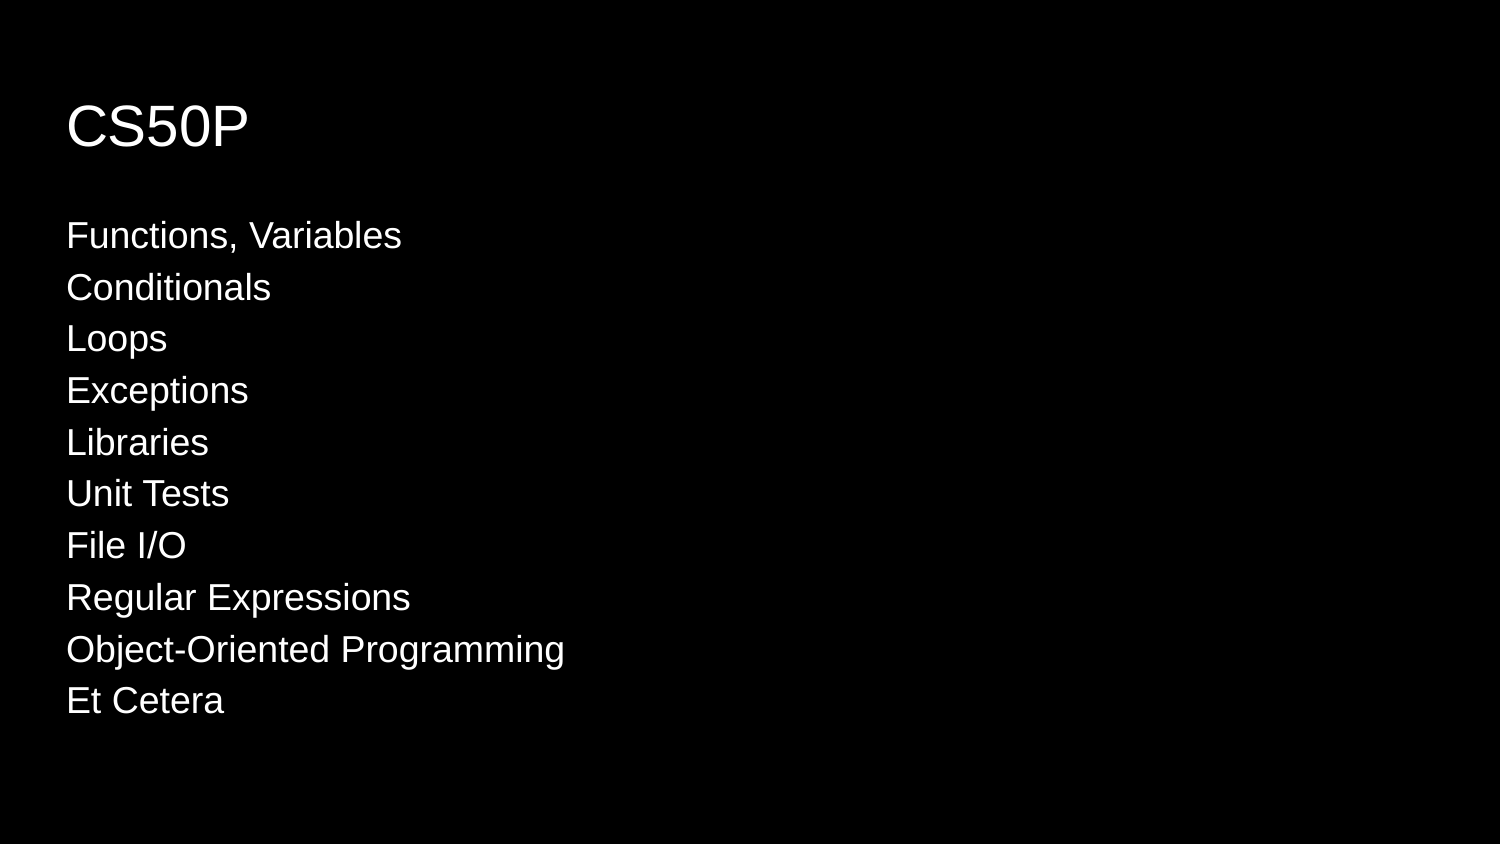

# CS50P
Functions, Variables
Conditionals
Loops
Exceptions
Libraries
Unit Tests
File I/O
Regular Expressions
Object-Oriented Programming
Et Cetera